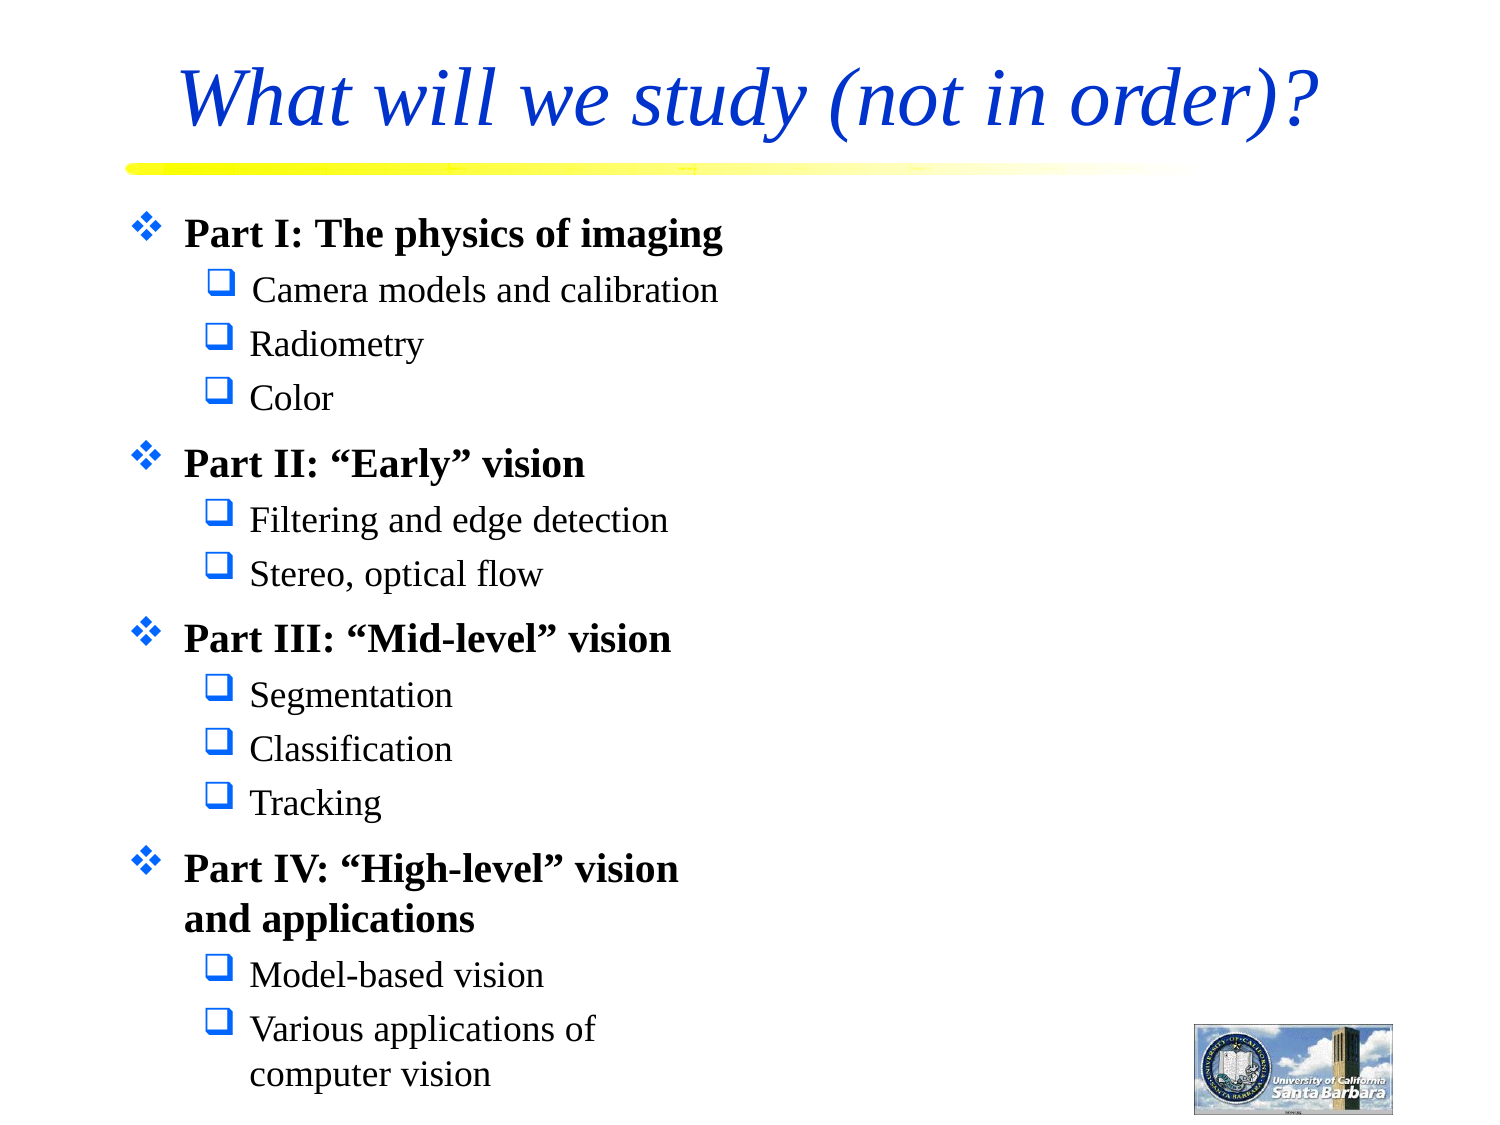

# What will we study (not in order)?
Part I: The physics of imaging
Camera models and calibration
Radiometry
Color
Part II: “Early” vision
Filtering and edge detection
Stereo, optical flow
Part III: “Mid-level” vision
Segmentation
Classification
Tracking
Part IV: “High-level” vision and applications
Model-based vision
Various applications of computer vision